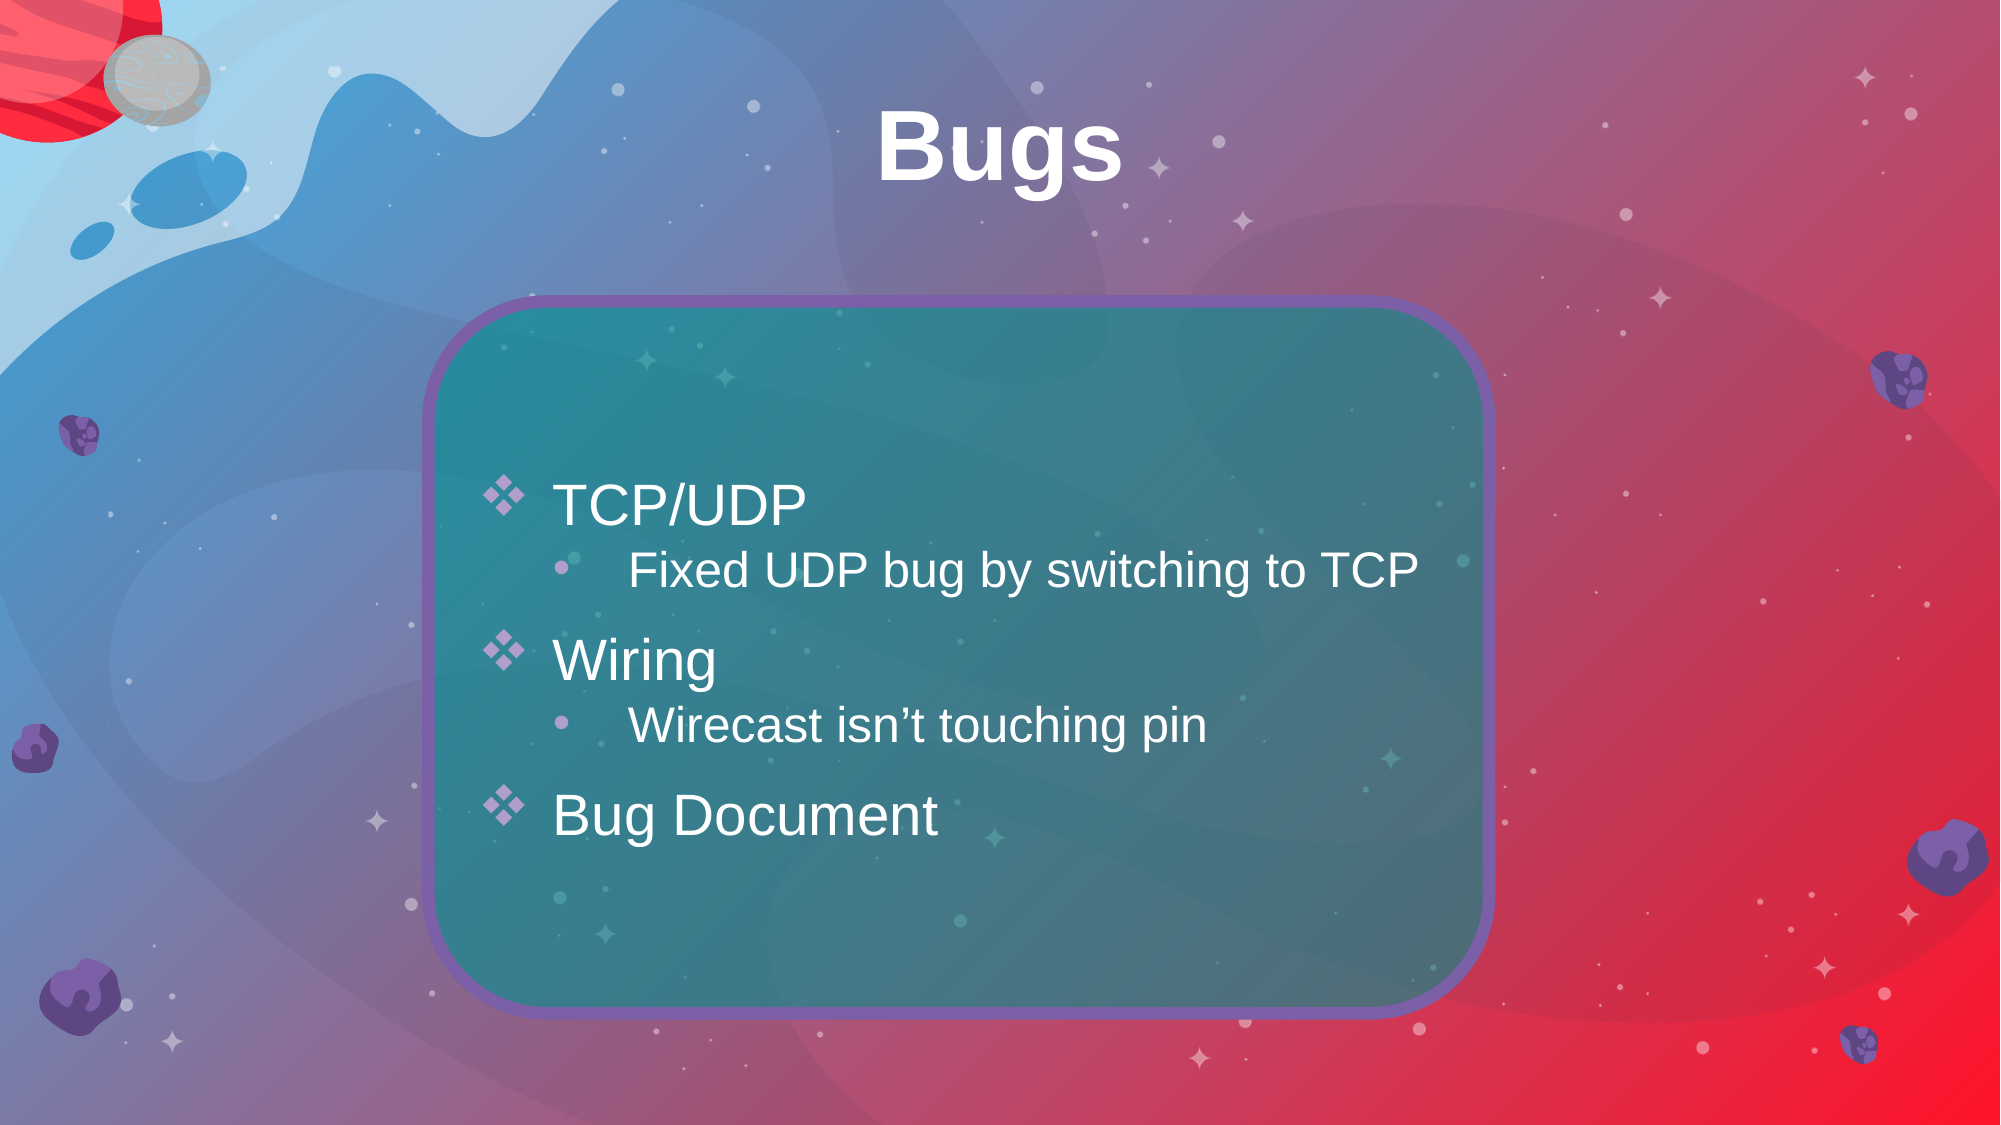

# Bugs
TCP/UDP
Fixed UDP bug by switching to TCP
Wiring
Wirecast isn’t touching pin
Bug Document